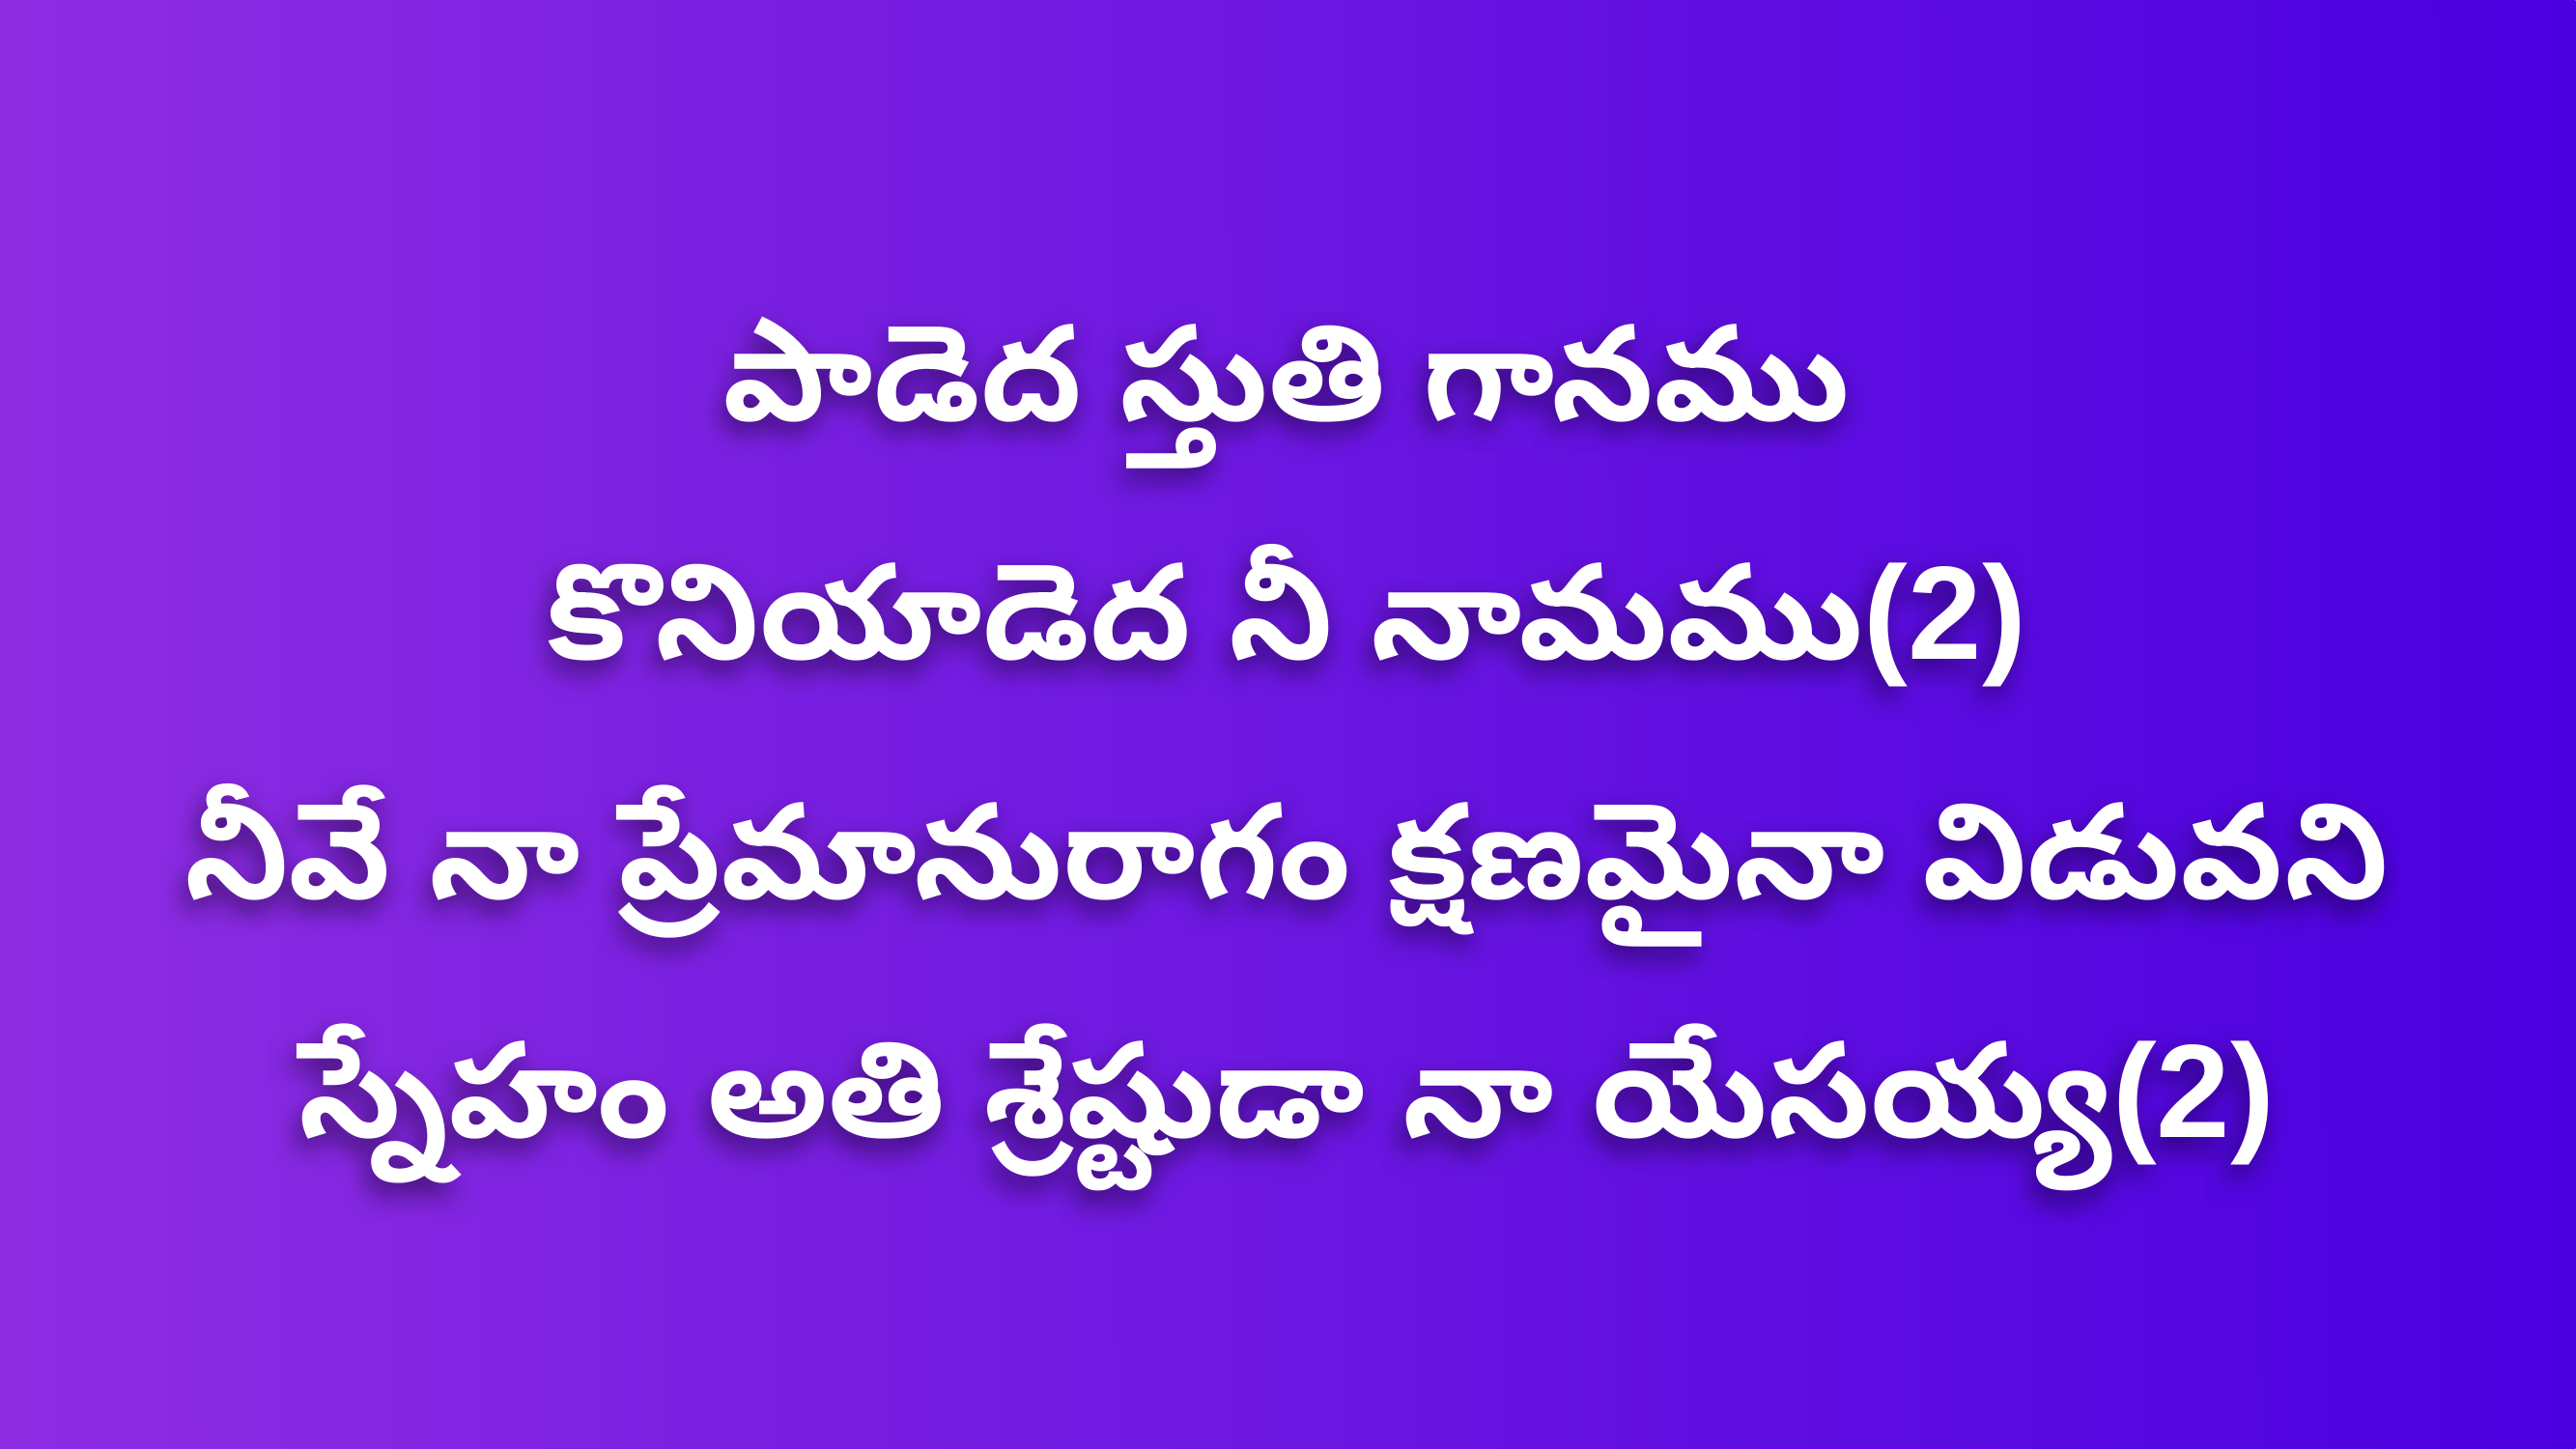

పాడెద స్తుతి గానము
కొనియాడెద నీ నామము(2)
నీవే నా ప్రేమానురాగం క్షణమైనా విడువని స్నేహం అతి శ్రేష్టుడా నా యేసయ్య(2)